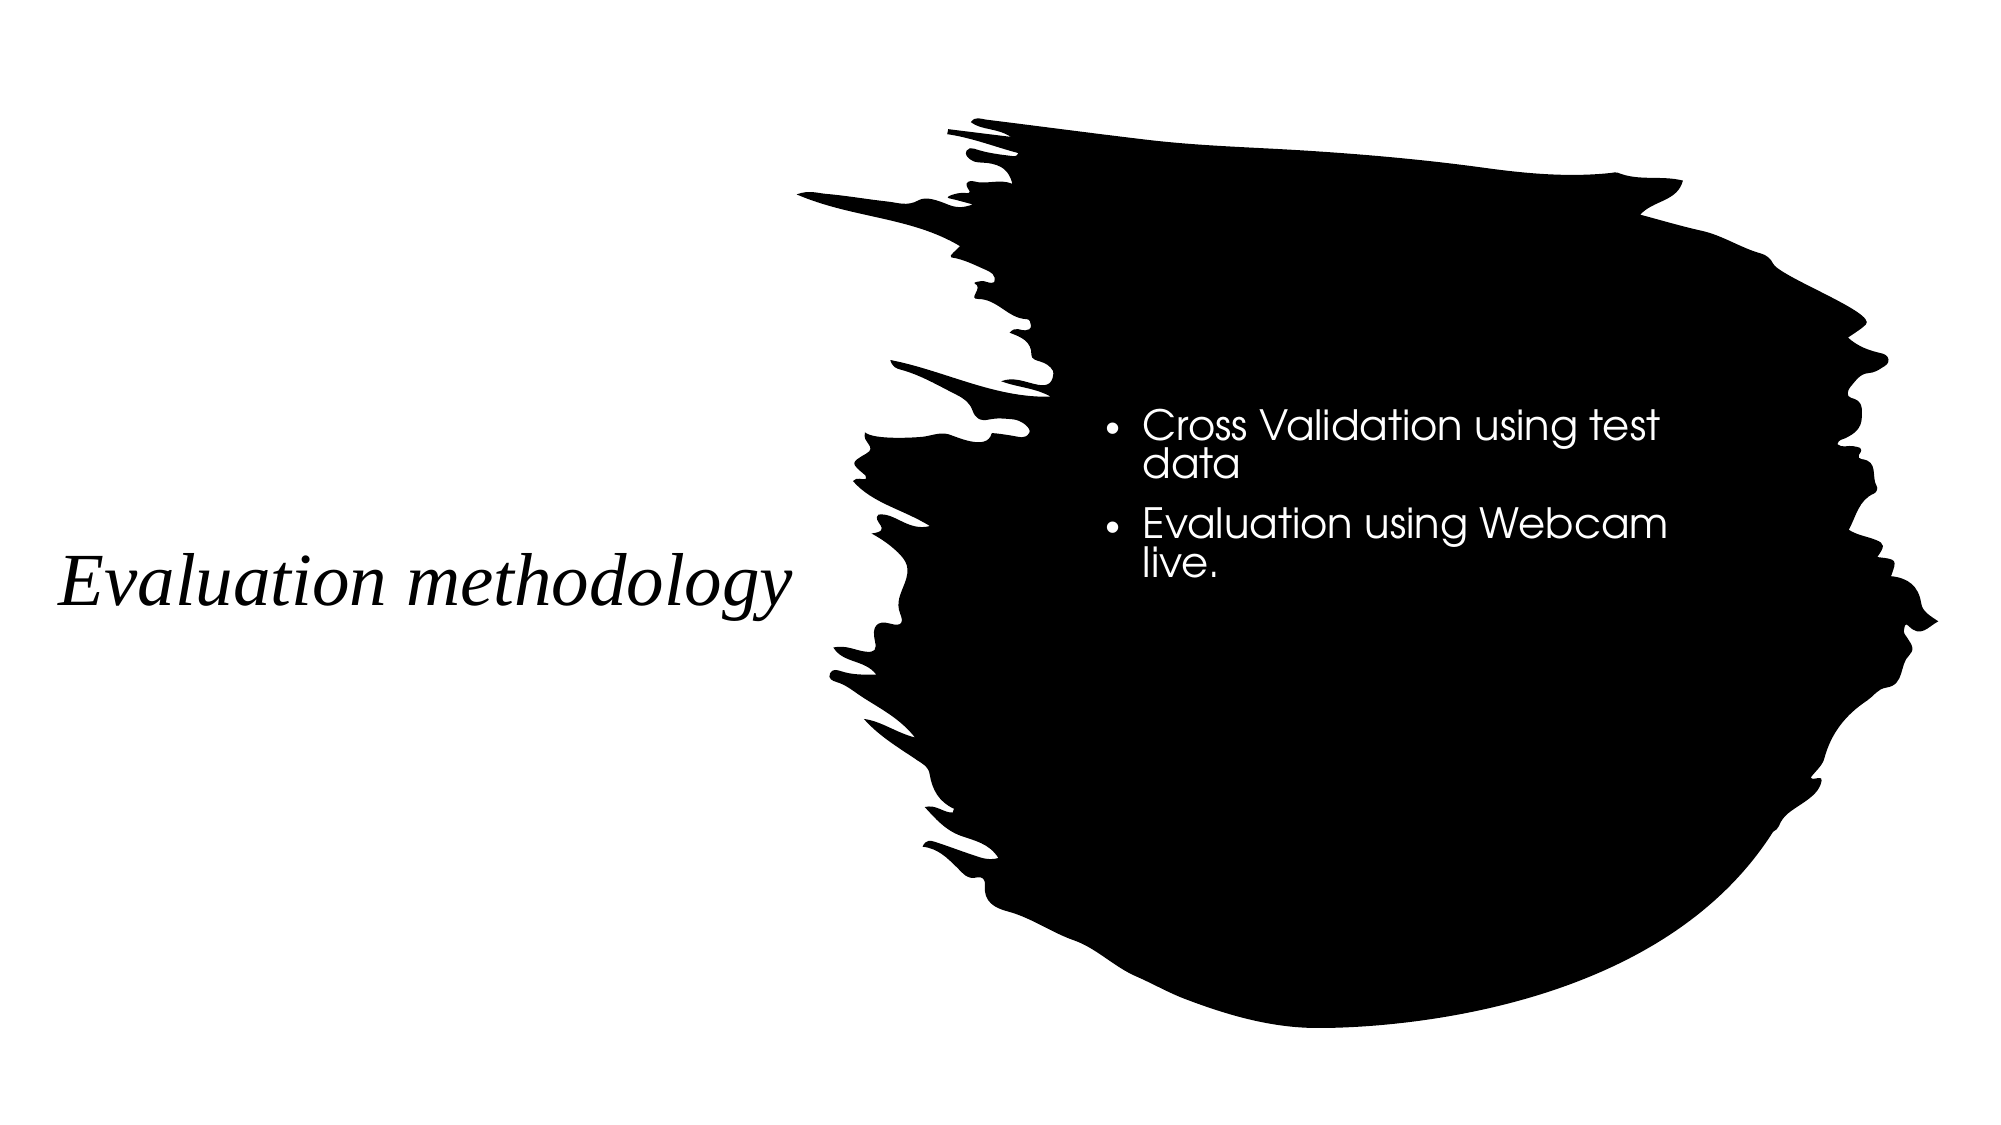

# Evaluation methodology
Cross Validation using test data
Evaluation using Webcam live.